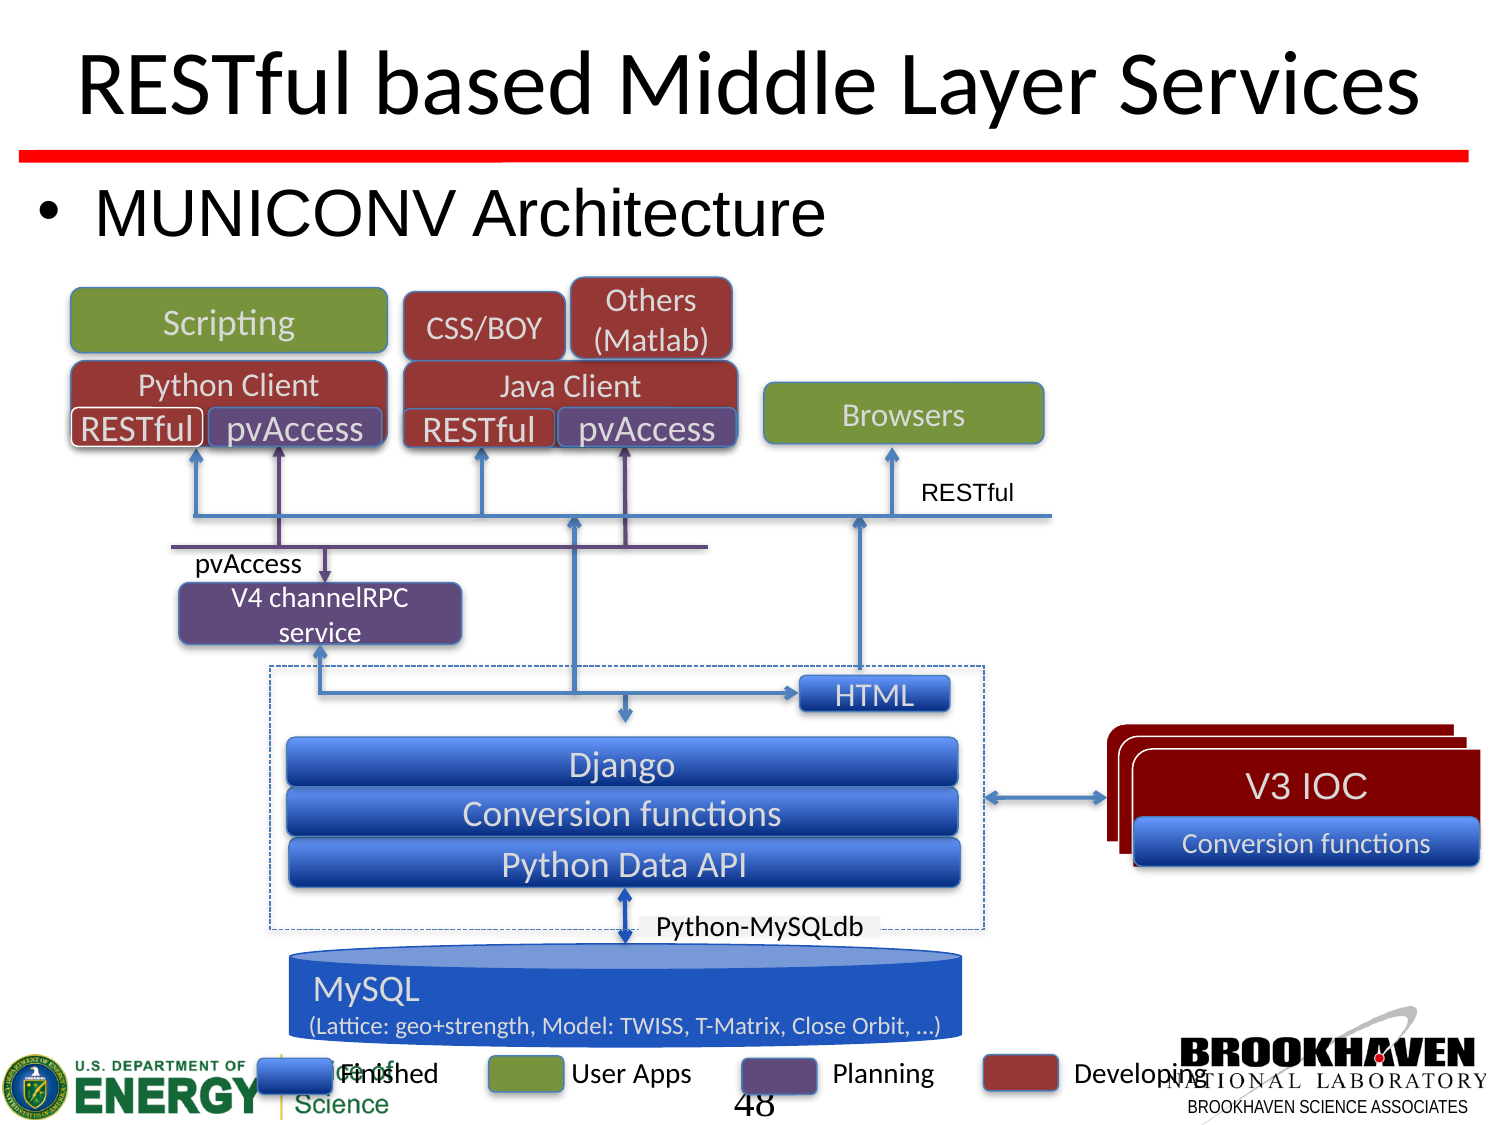

# RESTful based Middle Layer Services
MUNICONV Architecture
Others
(Matlab)
Scripting
CSS/BOY
Python Client

Java Client

Browsers
RESTful
pvAccess
pvAccess
RESTful
RESTful
pvAccess
V4 channelRPC service

HTML

Django
V3 IOC
Conversion functions
Conversion functions
Python Data API
Python-MySQLdb

MySQL                                                              (Lattice: geo+strength, Model: TWISS, T-Matrix, Close Orbit, …)
Developing

Finished

User Apps

Planning